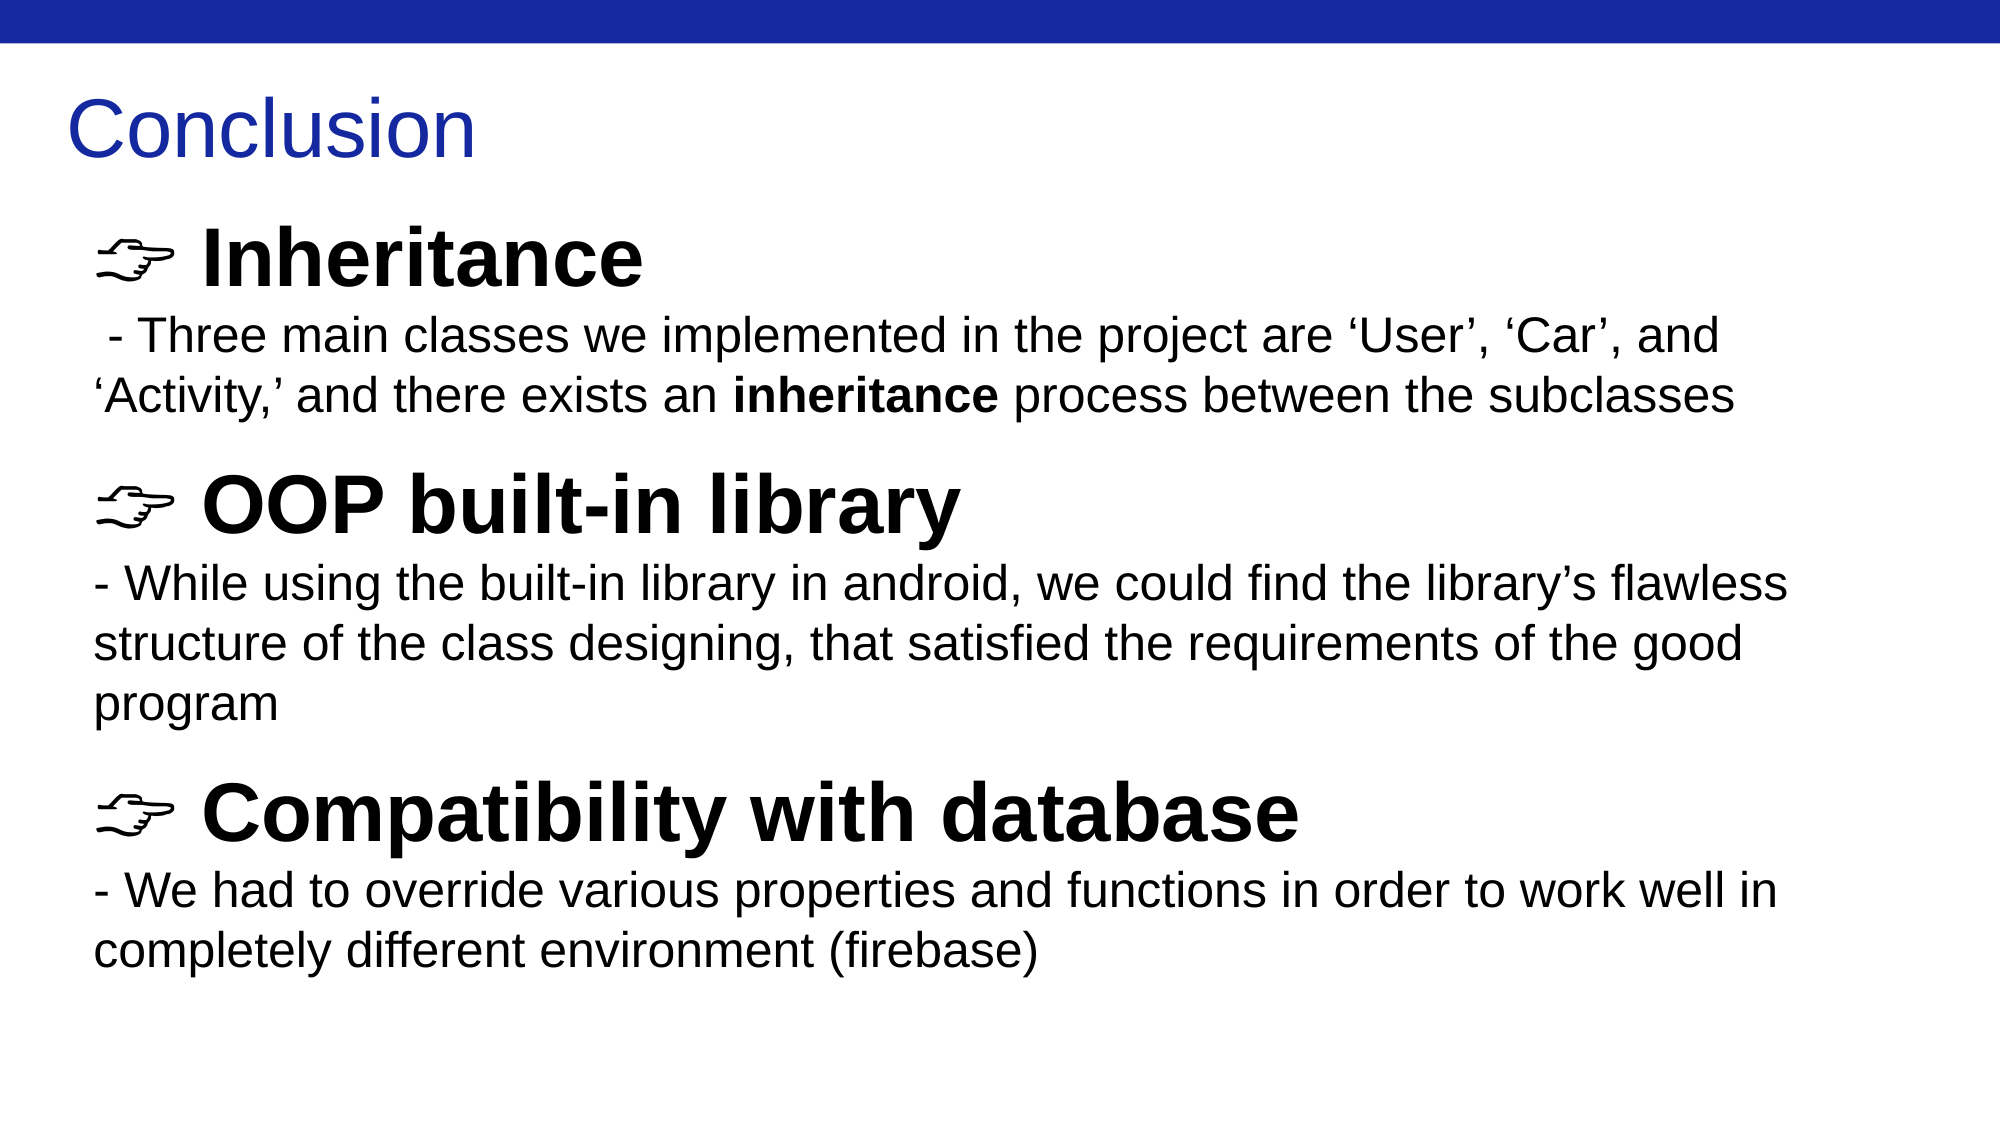

Conclusion

👉 Inheritance
 - Three main classes we implemented in the project are ‘User’, ‘Car’, and ‘Activity,’ and there exists an inheritance process between the subclasses

👉 OOP built-in library
- While using the built-in library in android, we could find the library’s flawless structure of the class designing, that satisfied the requirements of the good program
👉 Compatibility with database
- We had to override various properties and functions in order to work well in completely different environment (firebase)